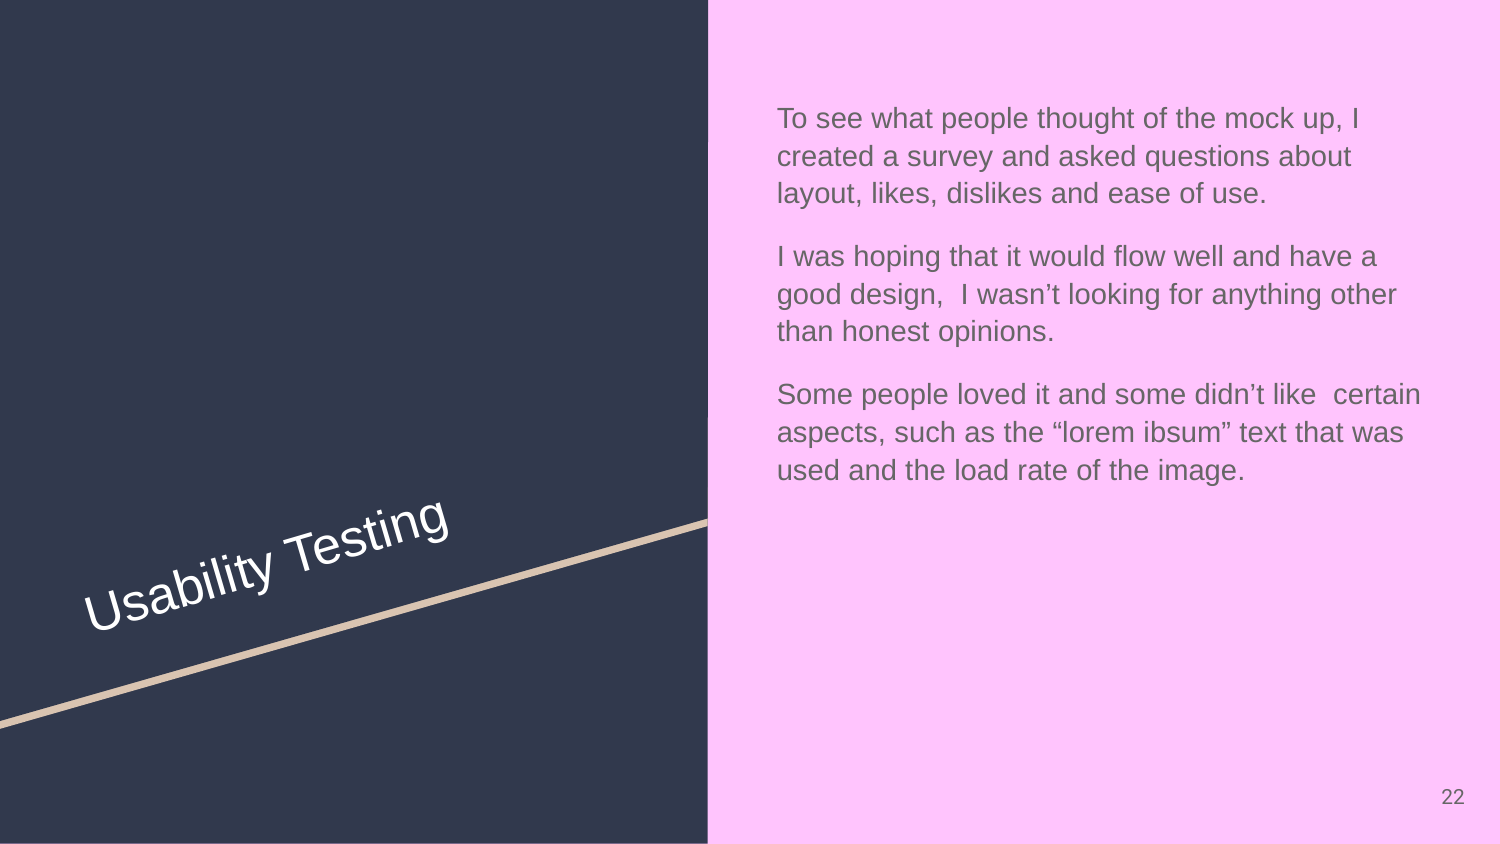

To see what people thought of the mock up, I created a survey and asked questions about layout, likes, dislikes and ease of use.
I was hoping that it would flow well and have a good design,  I wasn’t looking for anything other than honest opinions.
Some people loved it and some didn’t like  certain aspects, such as the “lorem ibsum” text that was used and the load rate of the image.
# Usability Testing
22